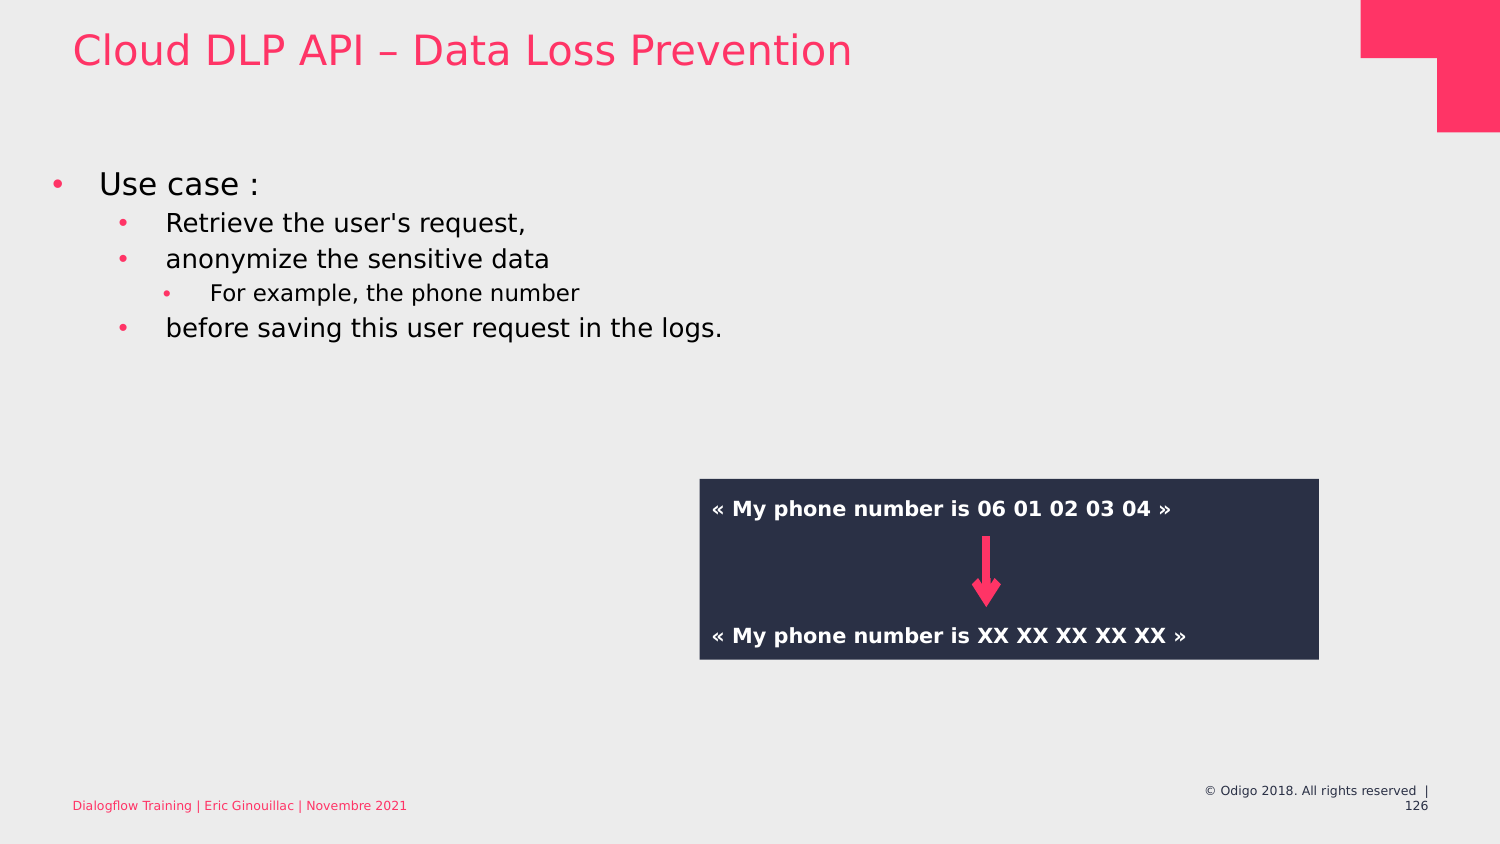

# Cloud DLP API – Data Loss Prevention

Use case :
Retrieve the user's request,
anonymize the sensitive data
For example, the phone number
before saving this user request in the logs.

« My phone number is 06 01 02 03 04 »

« My phone number is XX XX XX XX XX »